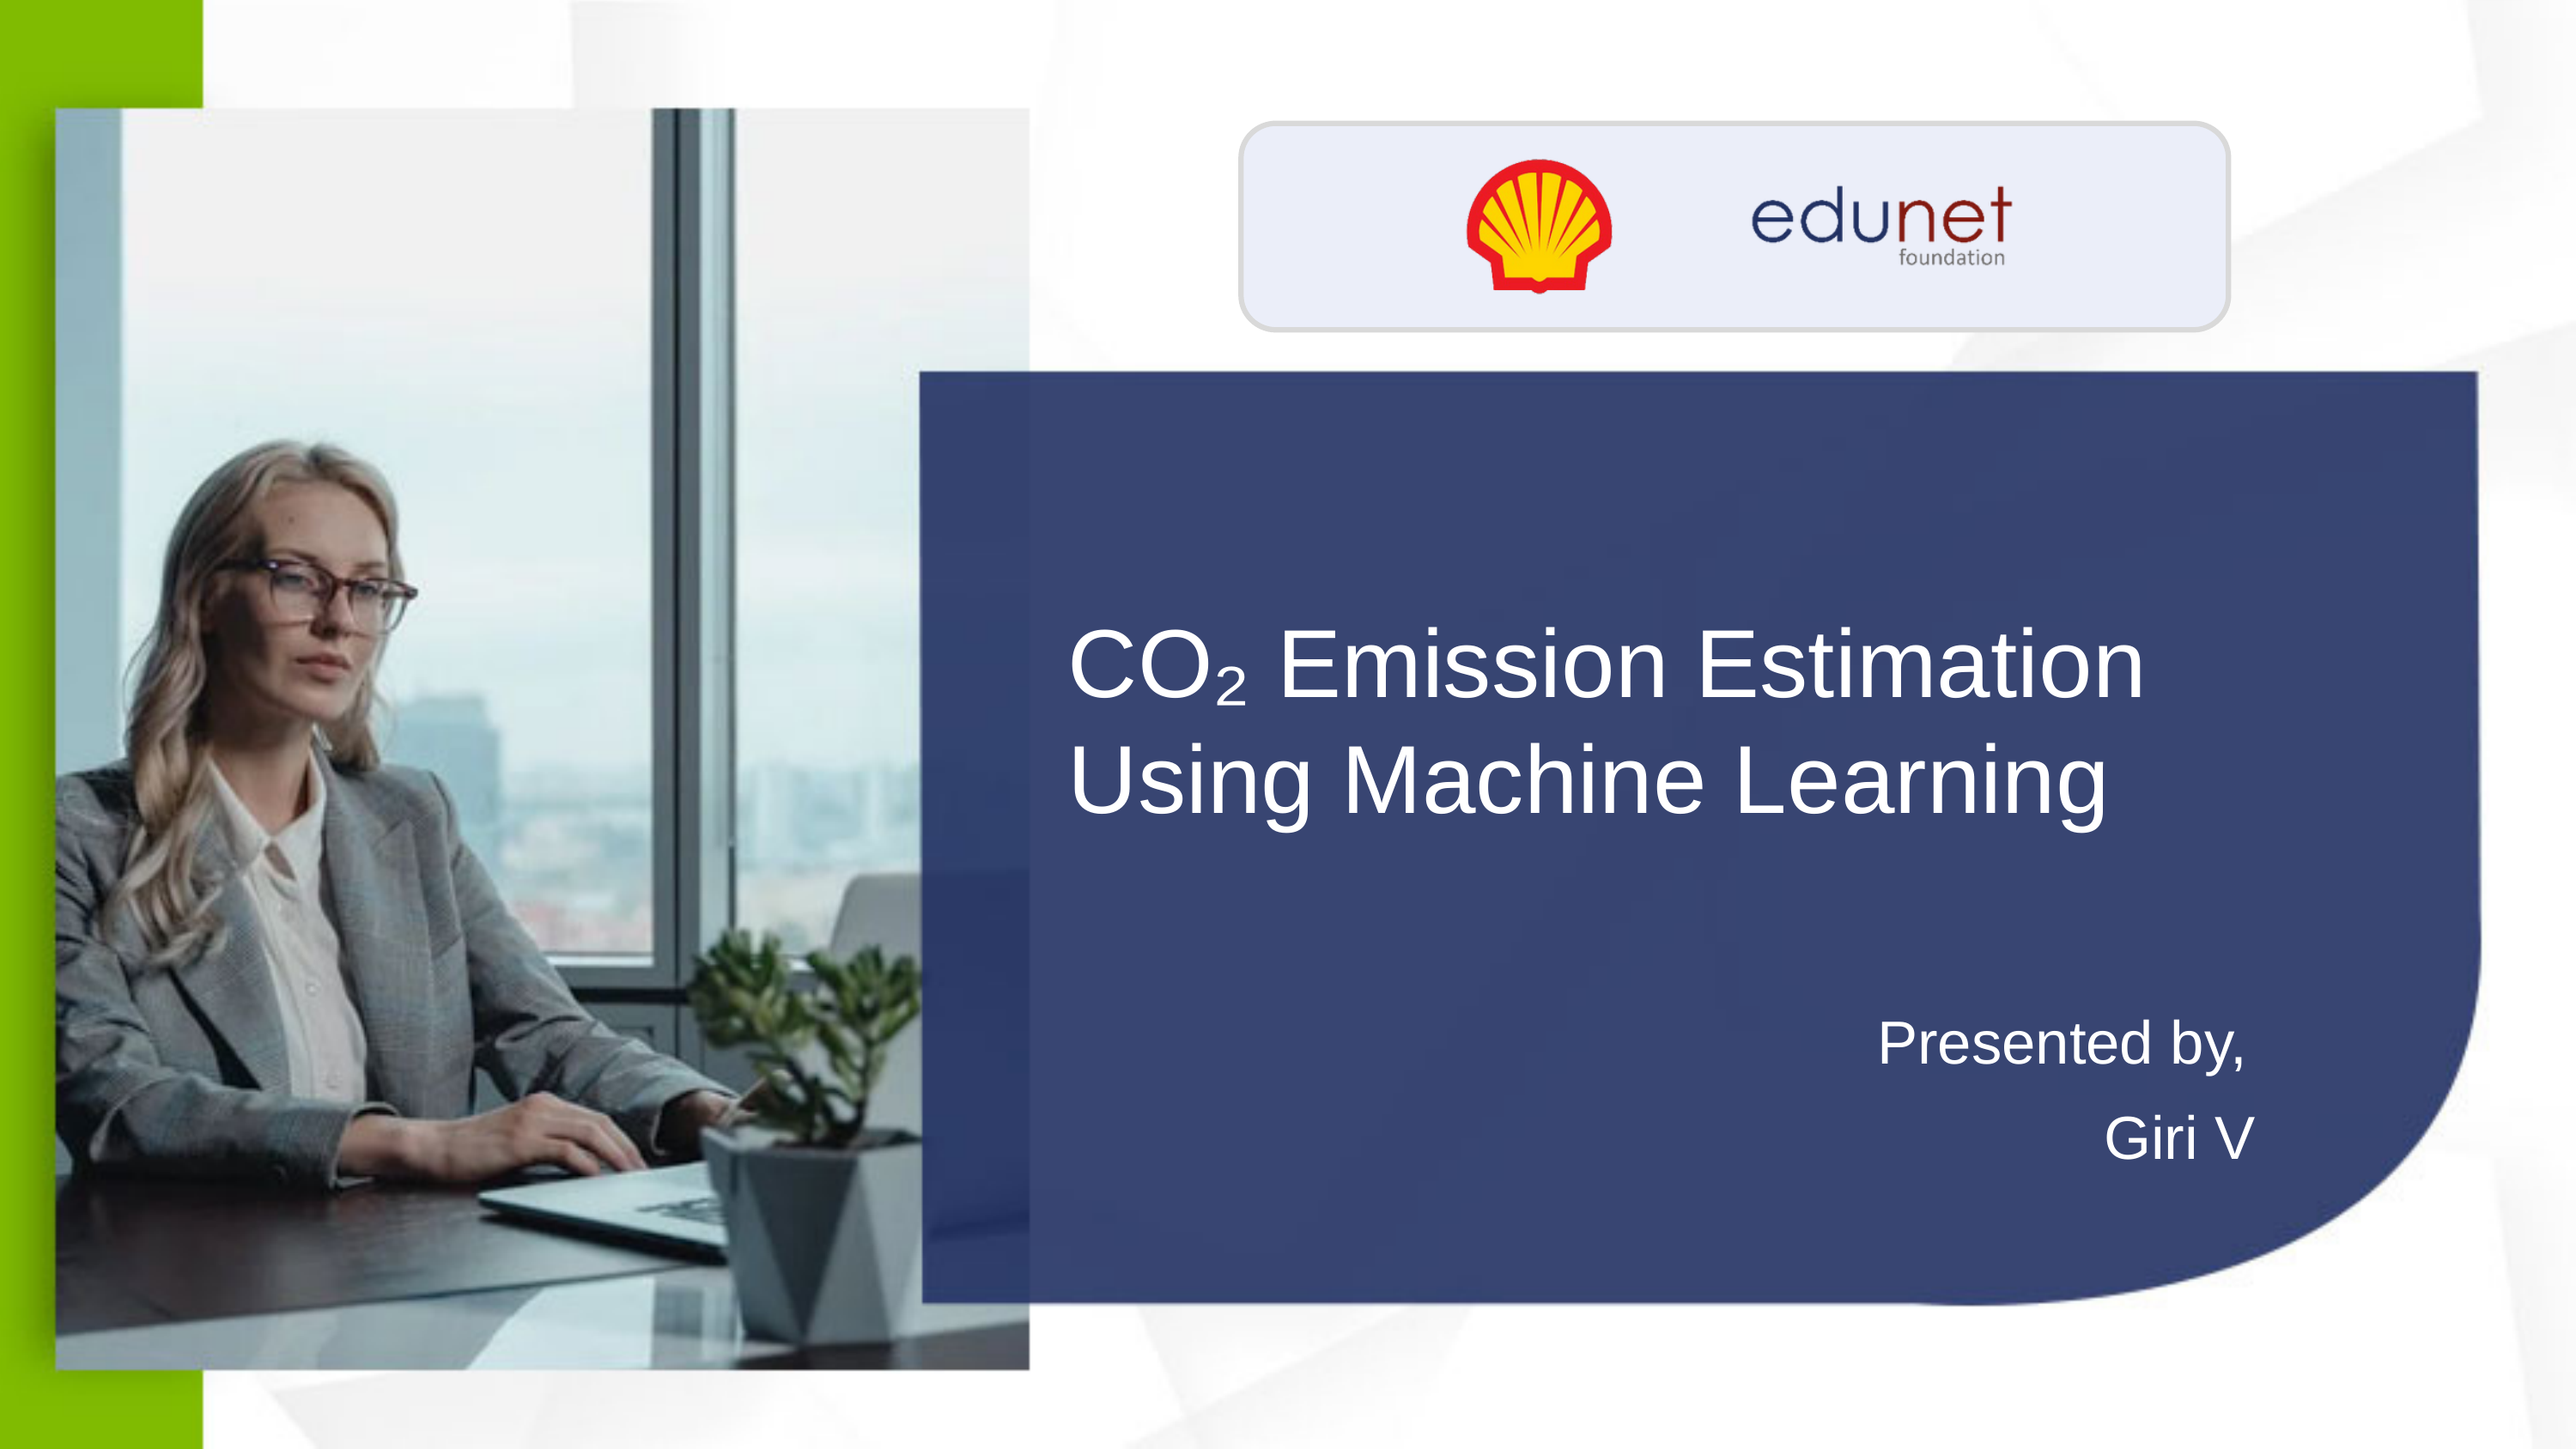

CO₂ Emission Estimation Using Machine Learning
Presented by,
Giri V